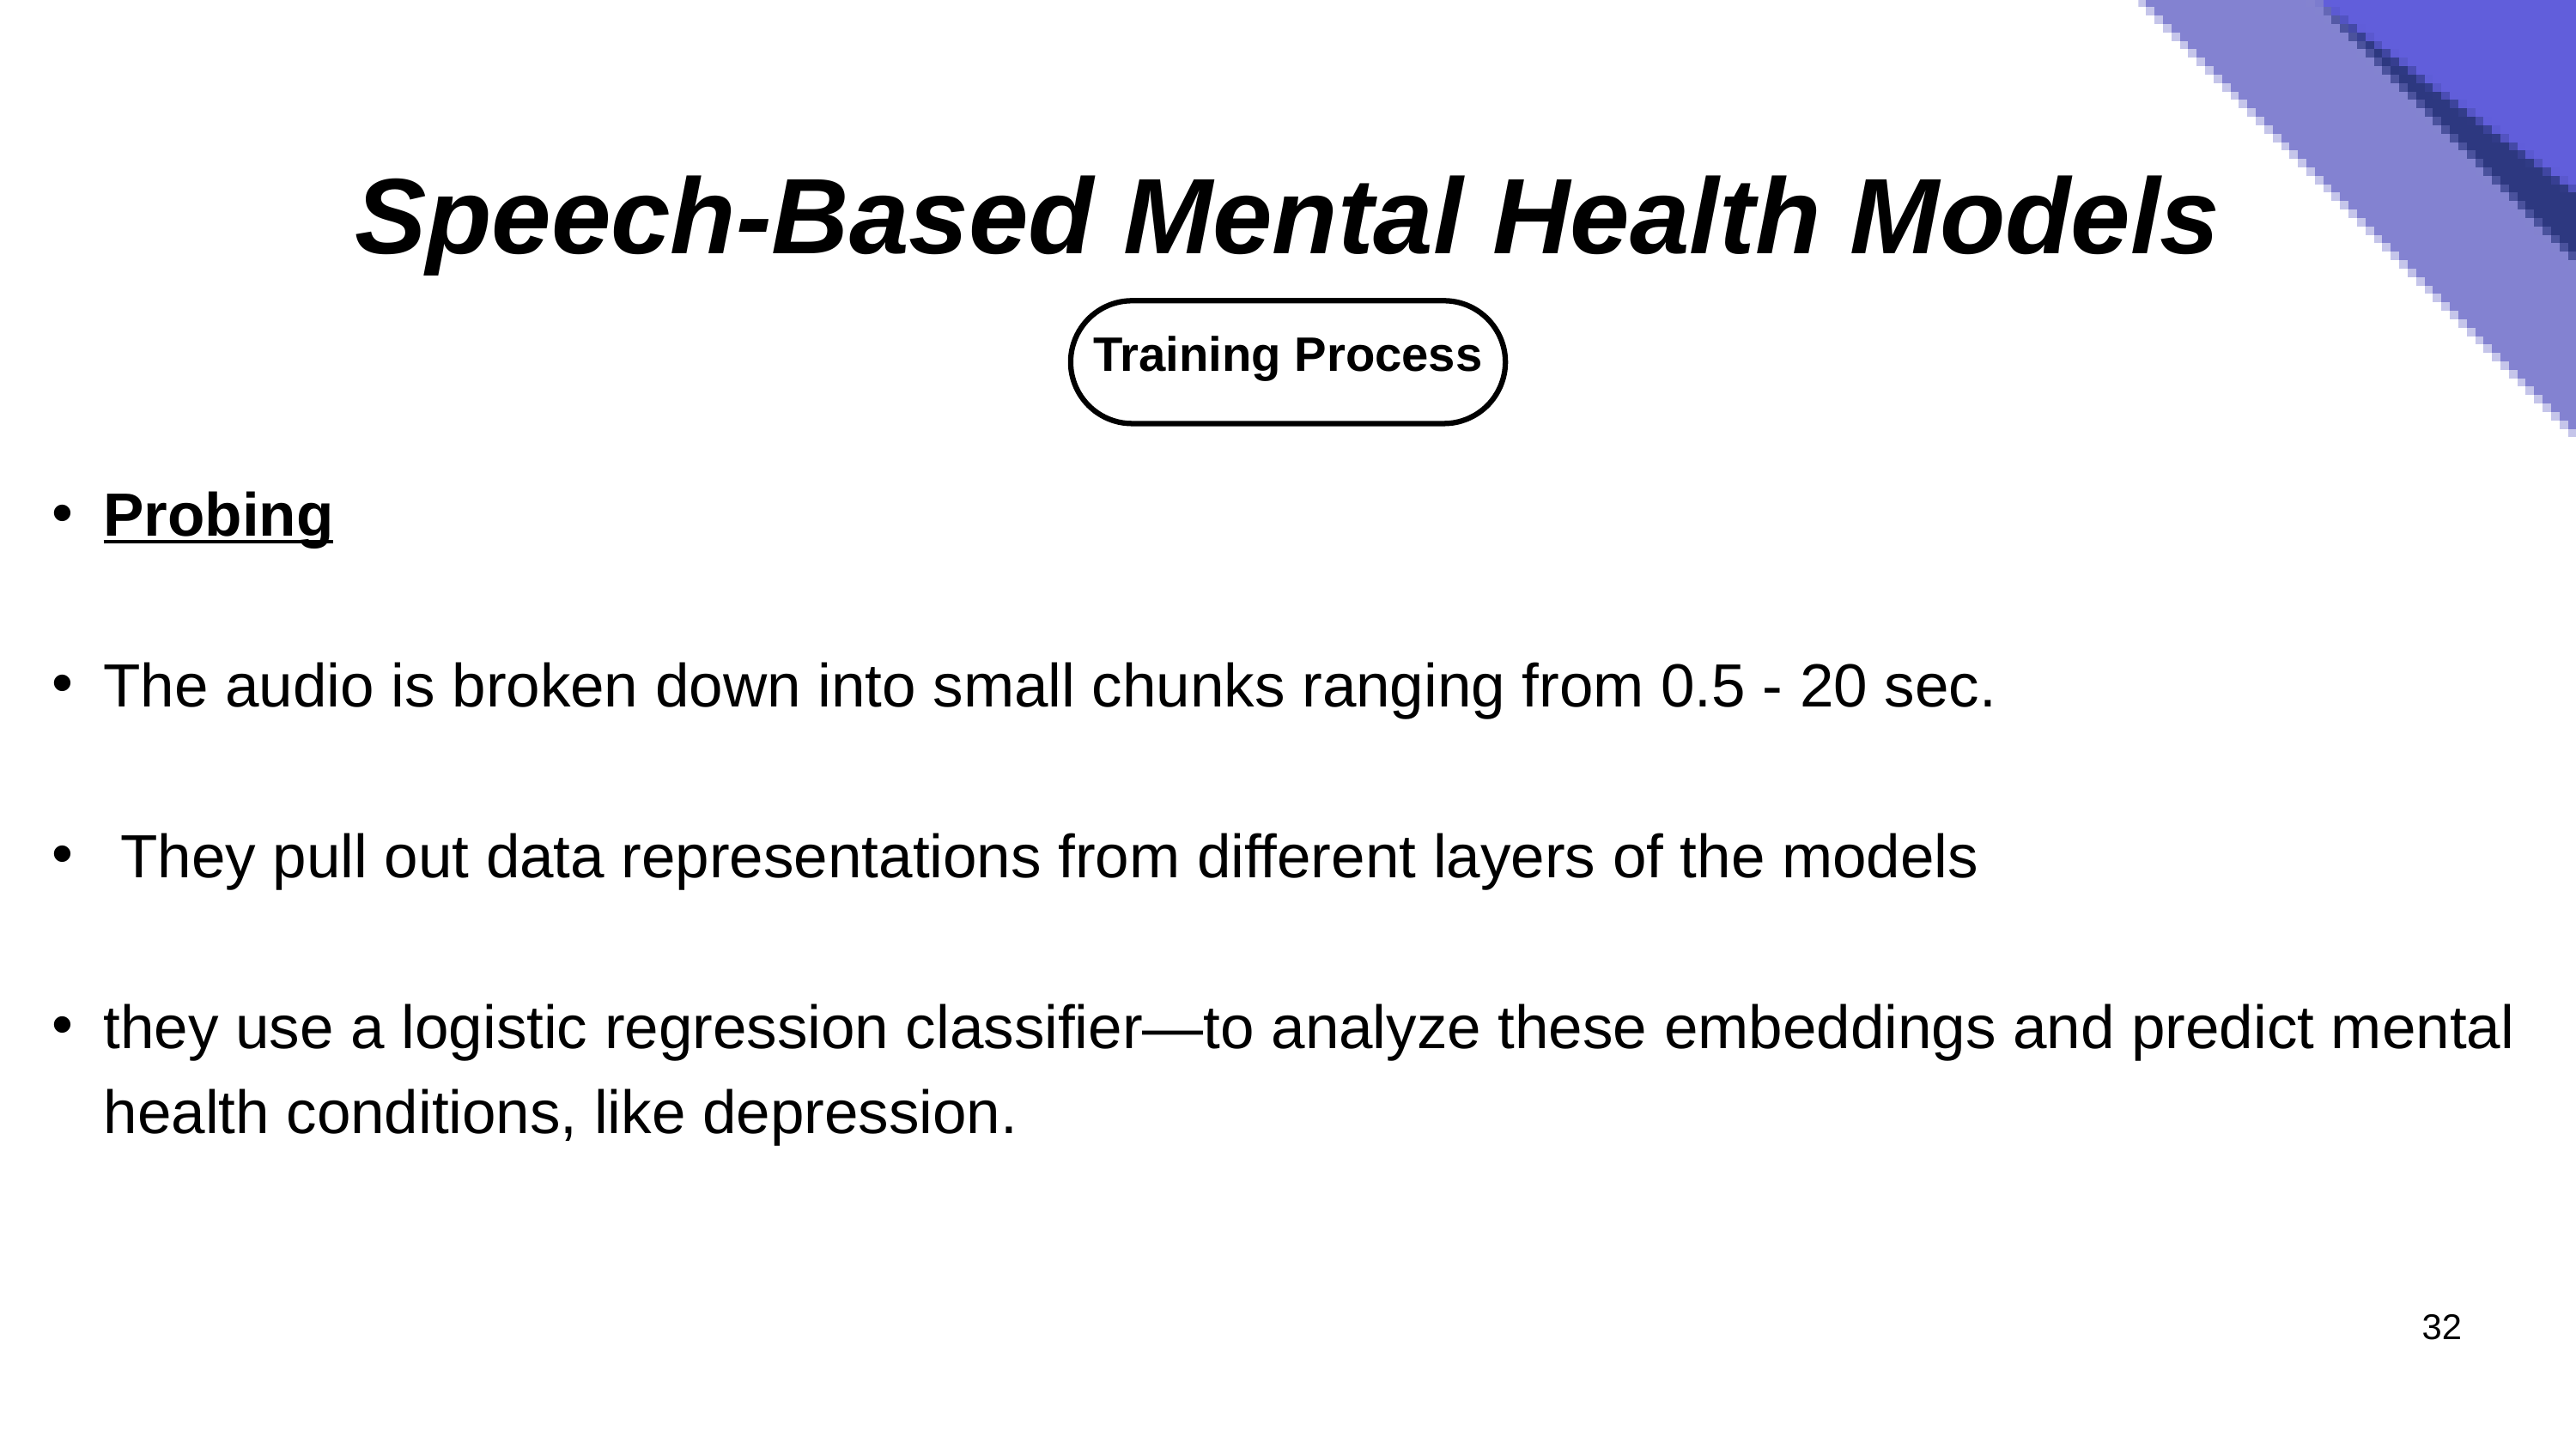

Speech-Based Mental Health Models

Training Process
Probing

The audio is broken down into small chunks ranging from 0.5 - 20 sec.

 They pull out data representations from different layers of the models

they use a logistic regression classifier—to analyze these embeddings and predict mental health conditions, like depression.

32